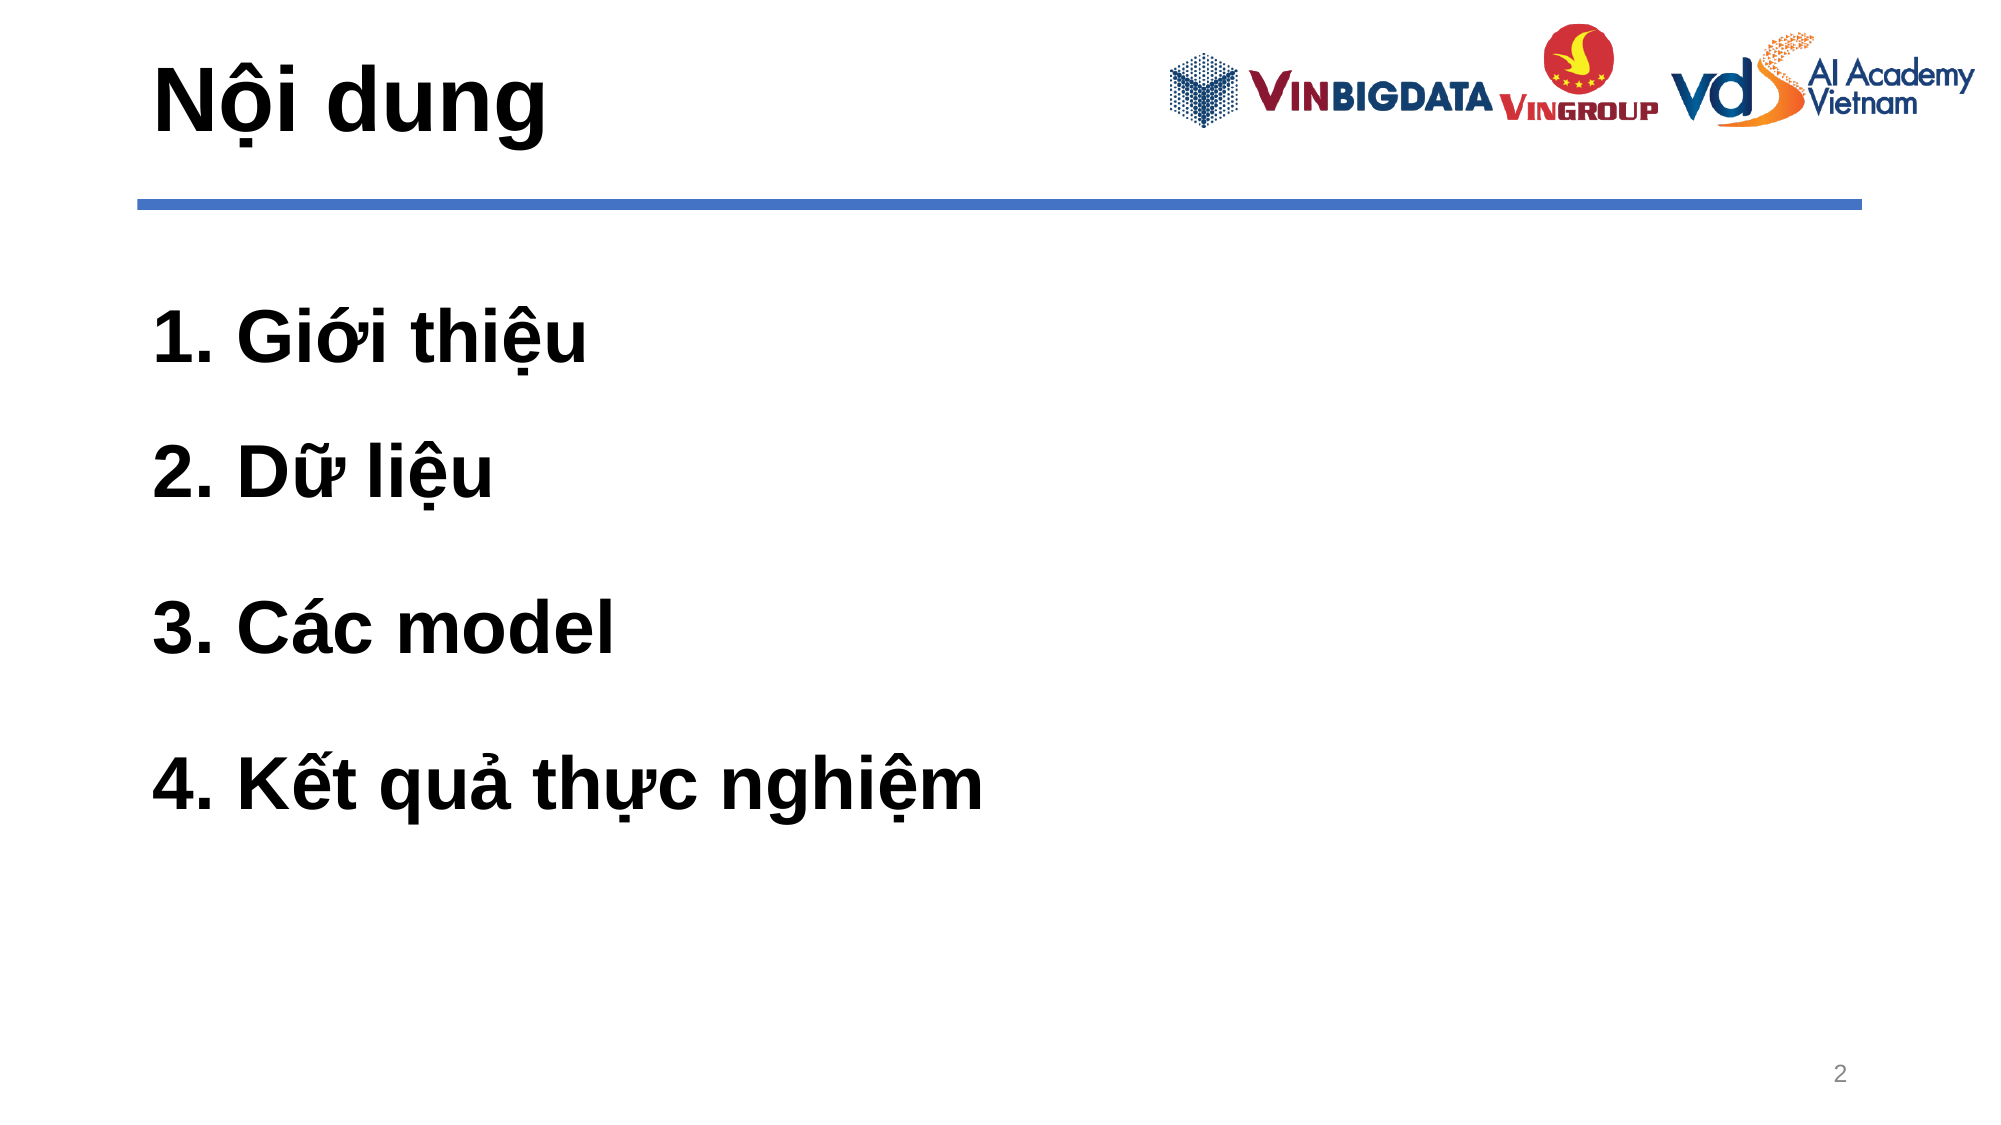

# Nội dung
Giới thiệu
Dữ liệu
Các model
Kết quả thực nghiệm
2